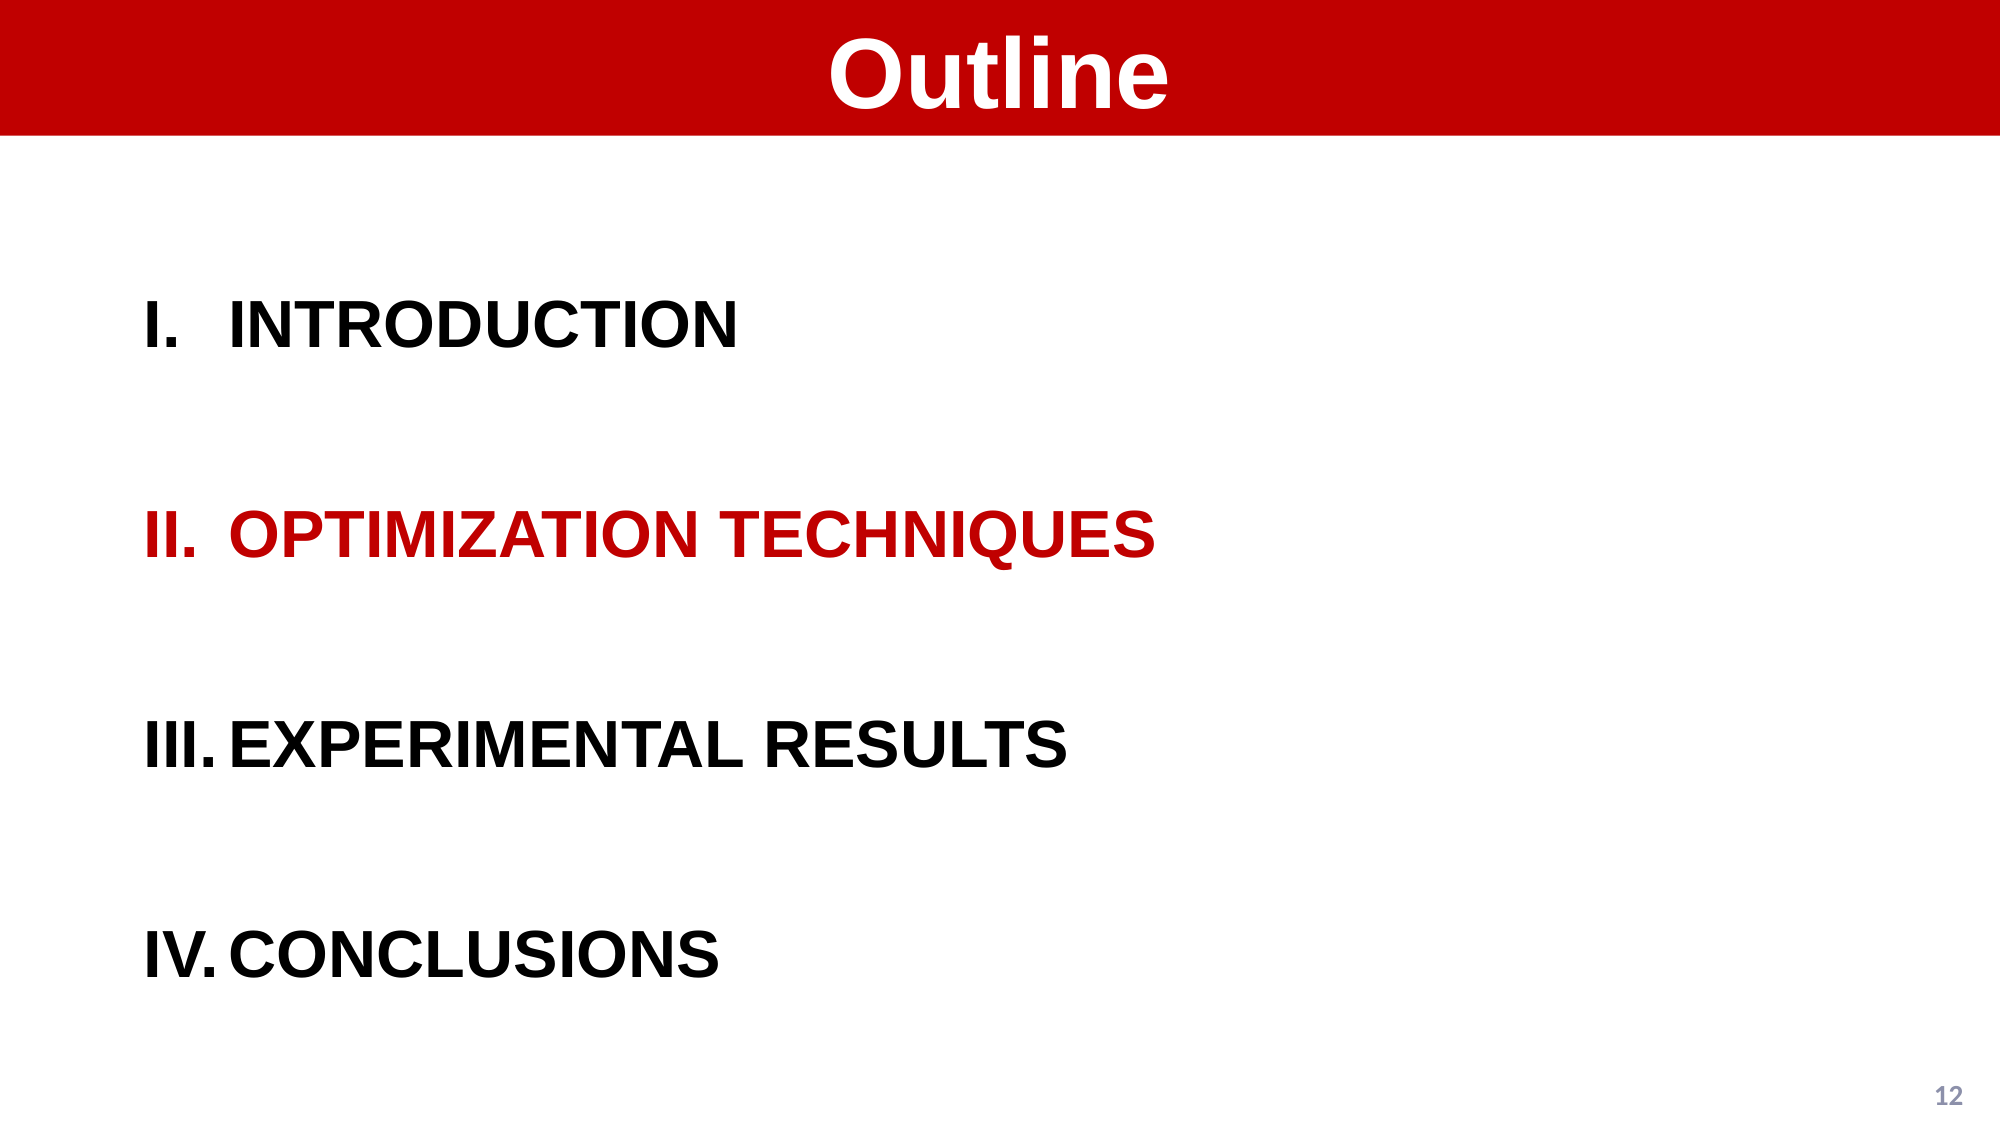

# Outline
Introduction
Optimization Techniques
Experimental Results
Conclusions

12